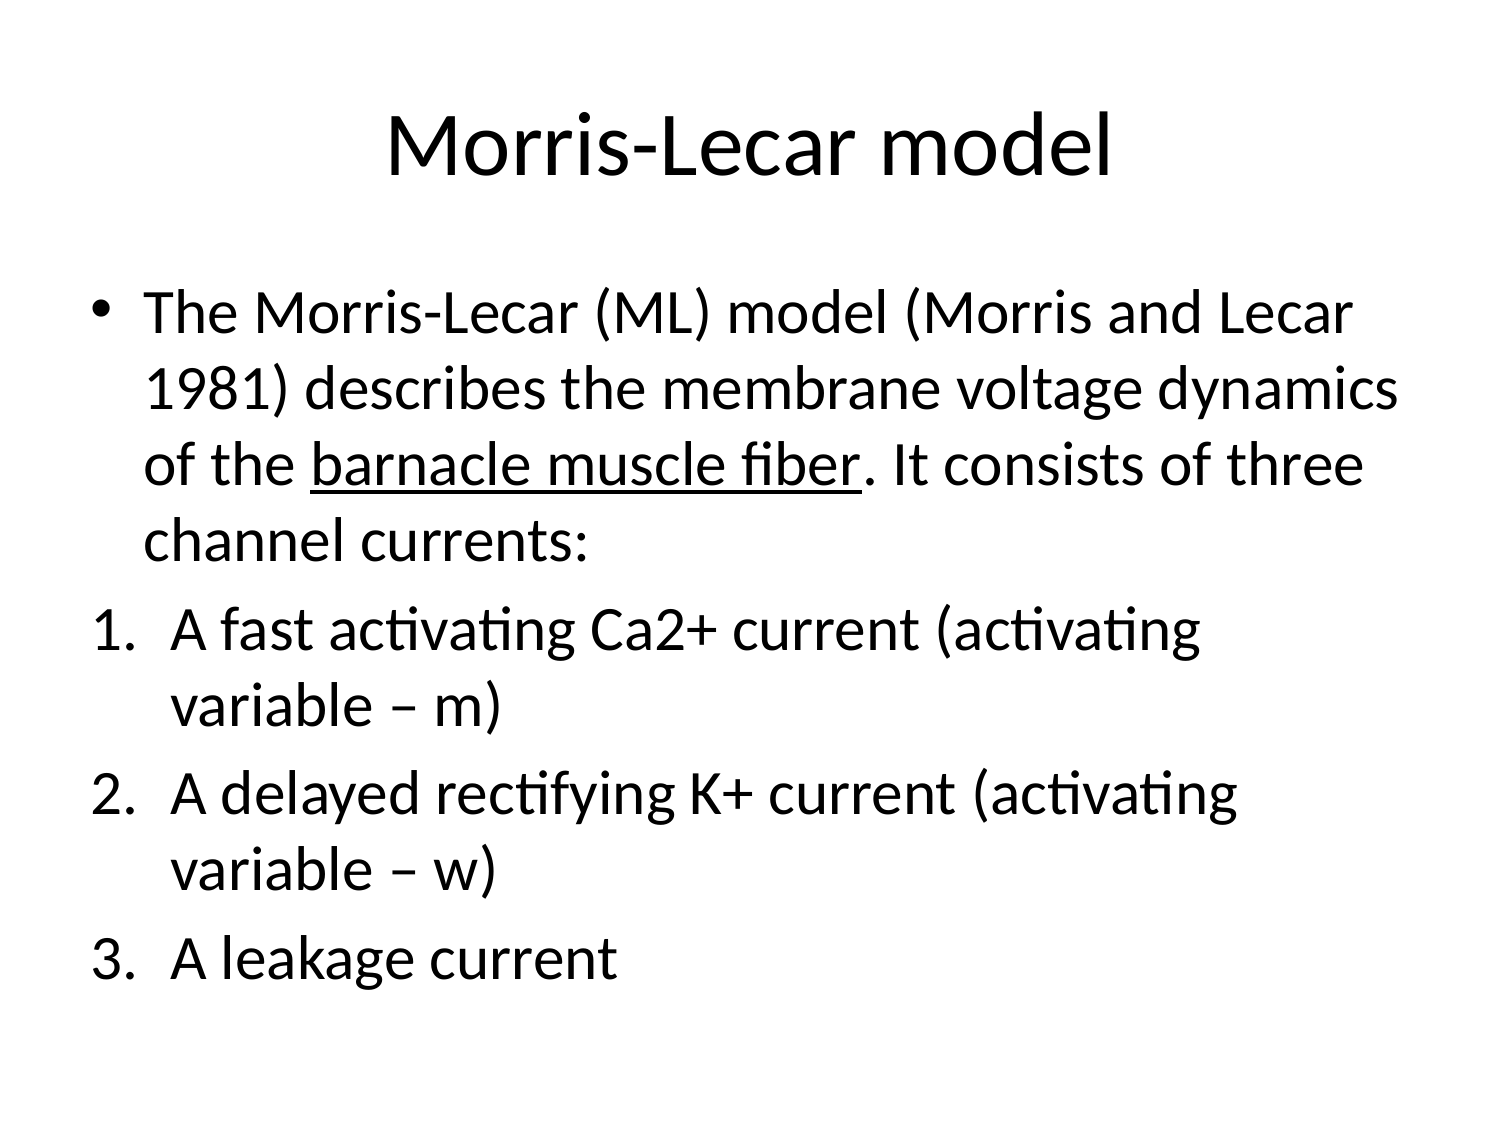

# Morris-Lecar model
The Morris-Lecar (ML) model (Morris and Lecar 1981) describes the membrane voltage dynamics of the barnacle muscle fiber. It consists of three channel currents:
A fast activating Ca2+ current (activating variable – m)
A delayed rectifying K+ current (activating variable – w)
A leakage current